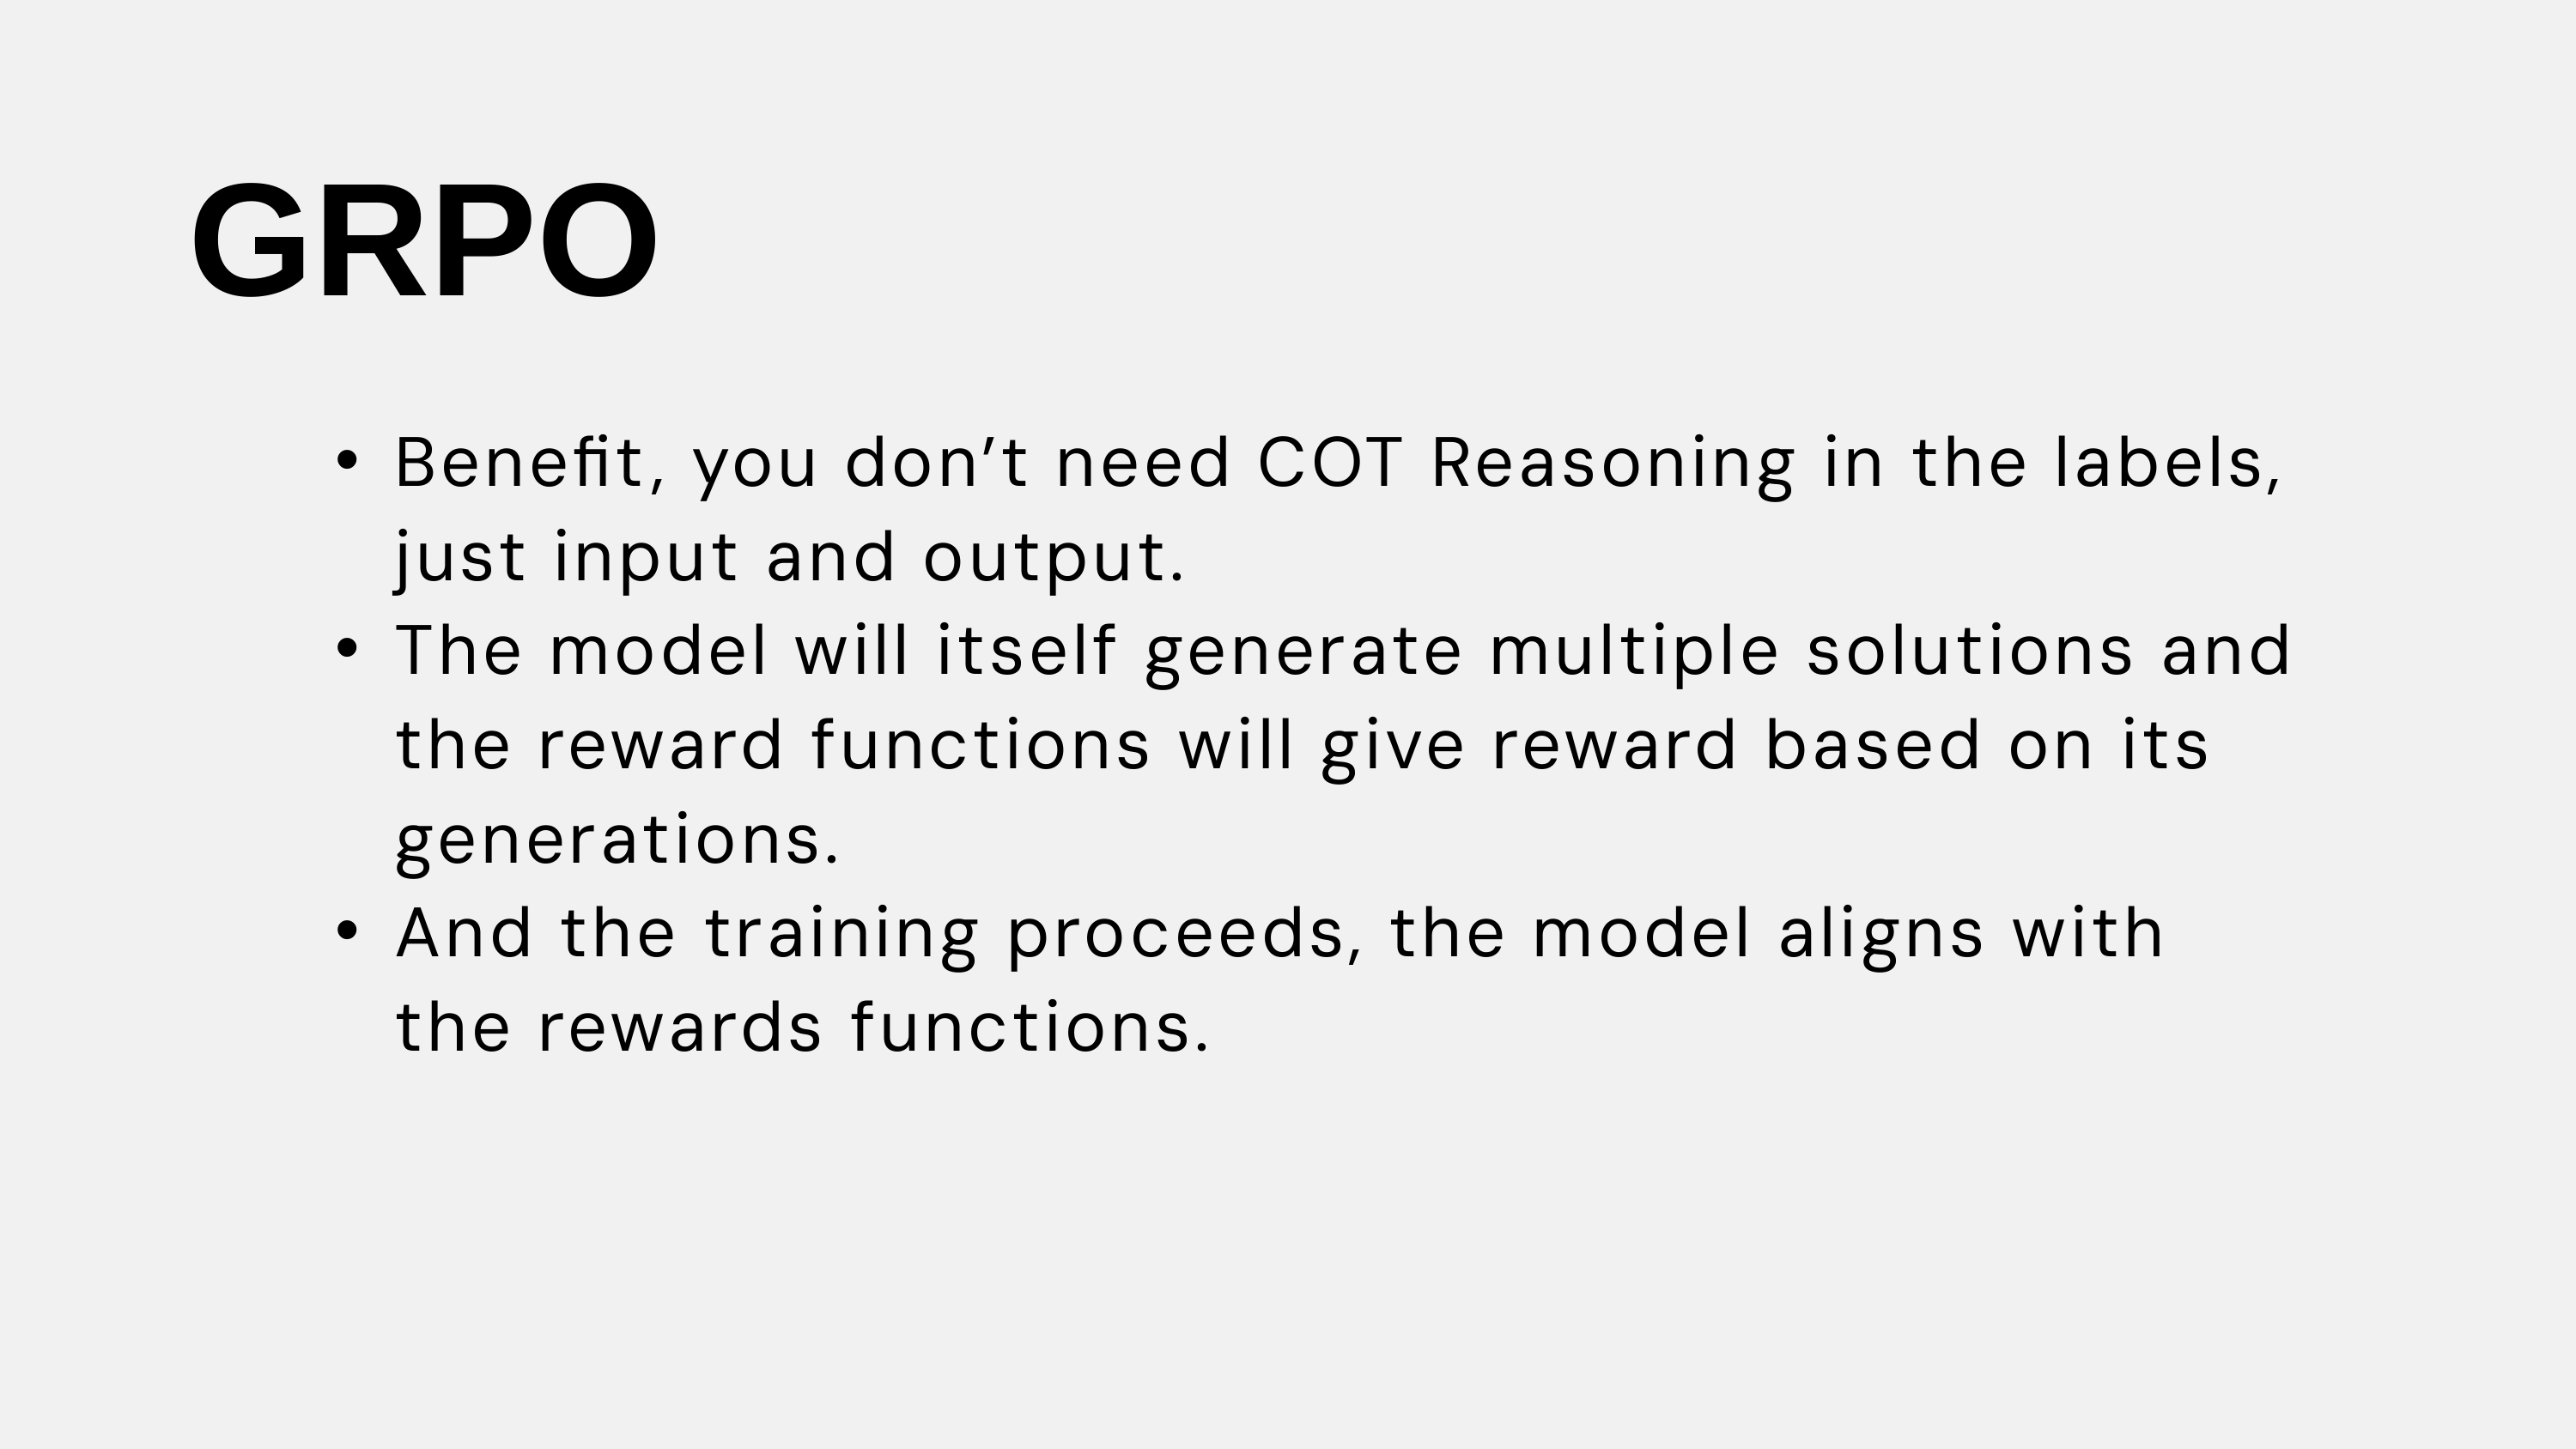

GRPO
Benefit, you don’t need COT Reasoning in the labels, just input and output.
The model will itself generate multiple solutions and the reward functions will give reward based on its generations.
And the training proceeds, the model aligns with the rewards functions.